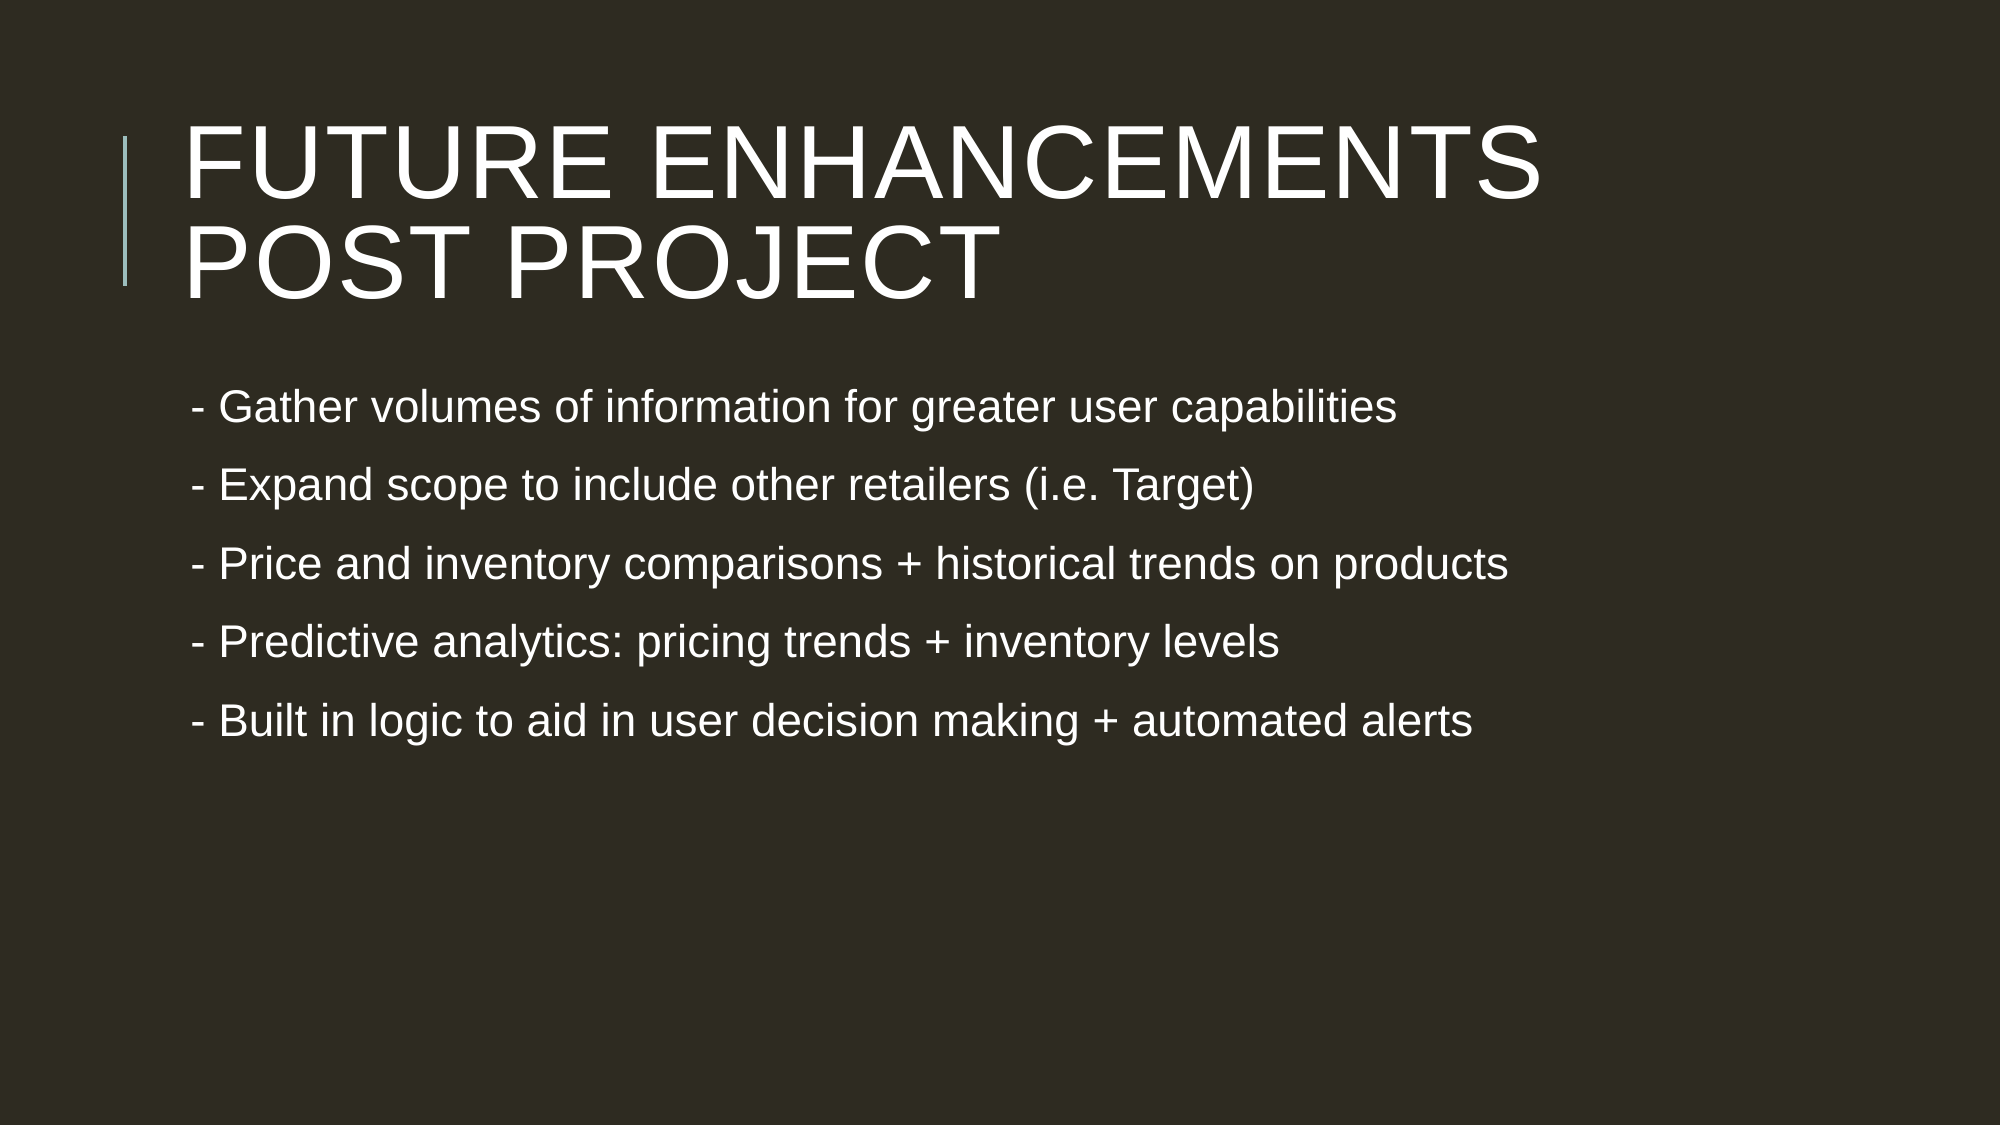

# Future enhancements post project
- Gather volumes of information for greater user capabilities
- Expand scope to include other retailers (i.e. Target)
- Price and inventory comparisons + historical trends on products
- Predictive analytics: pricing trends + inventory levels
- Built in logic to aid in user decision making + automated alerts